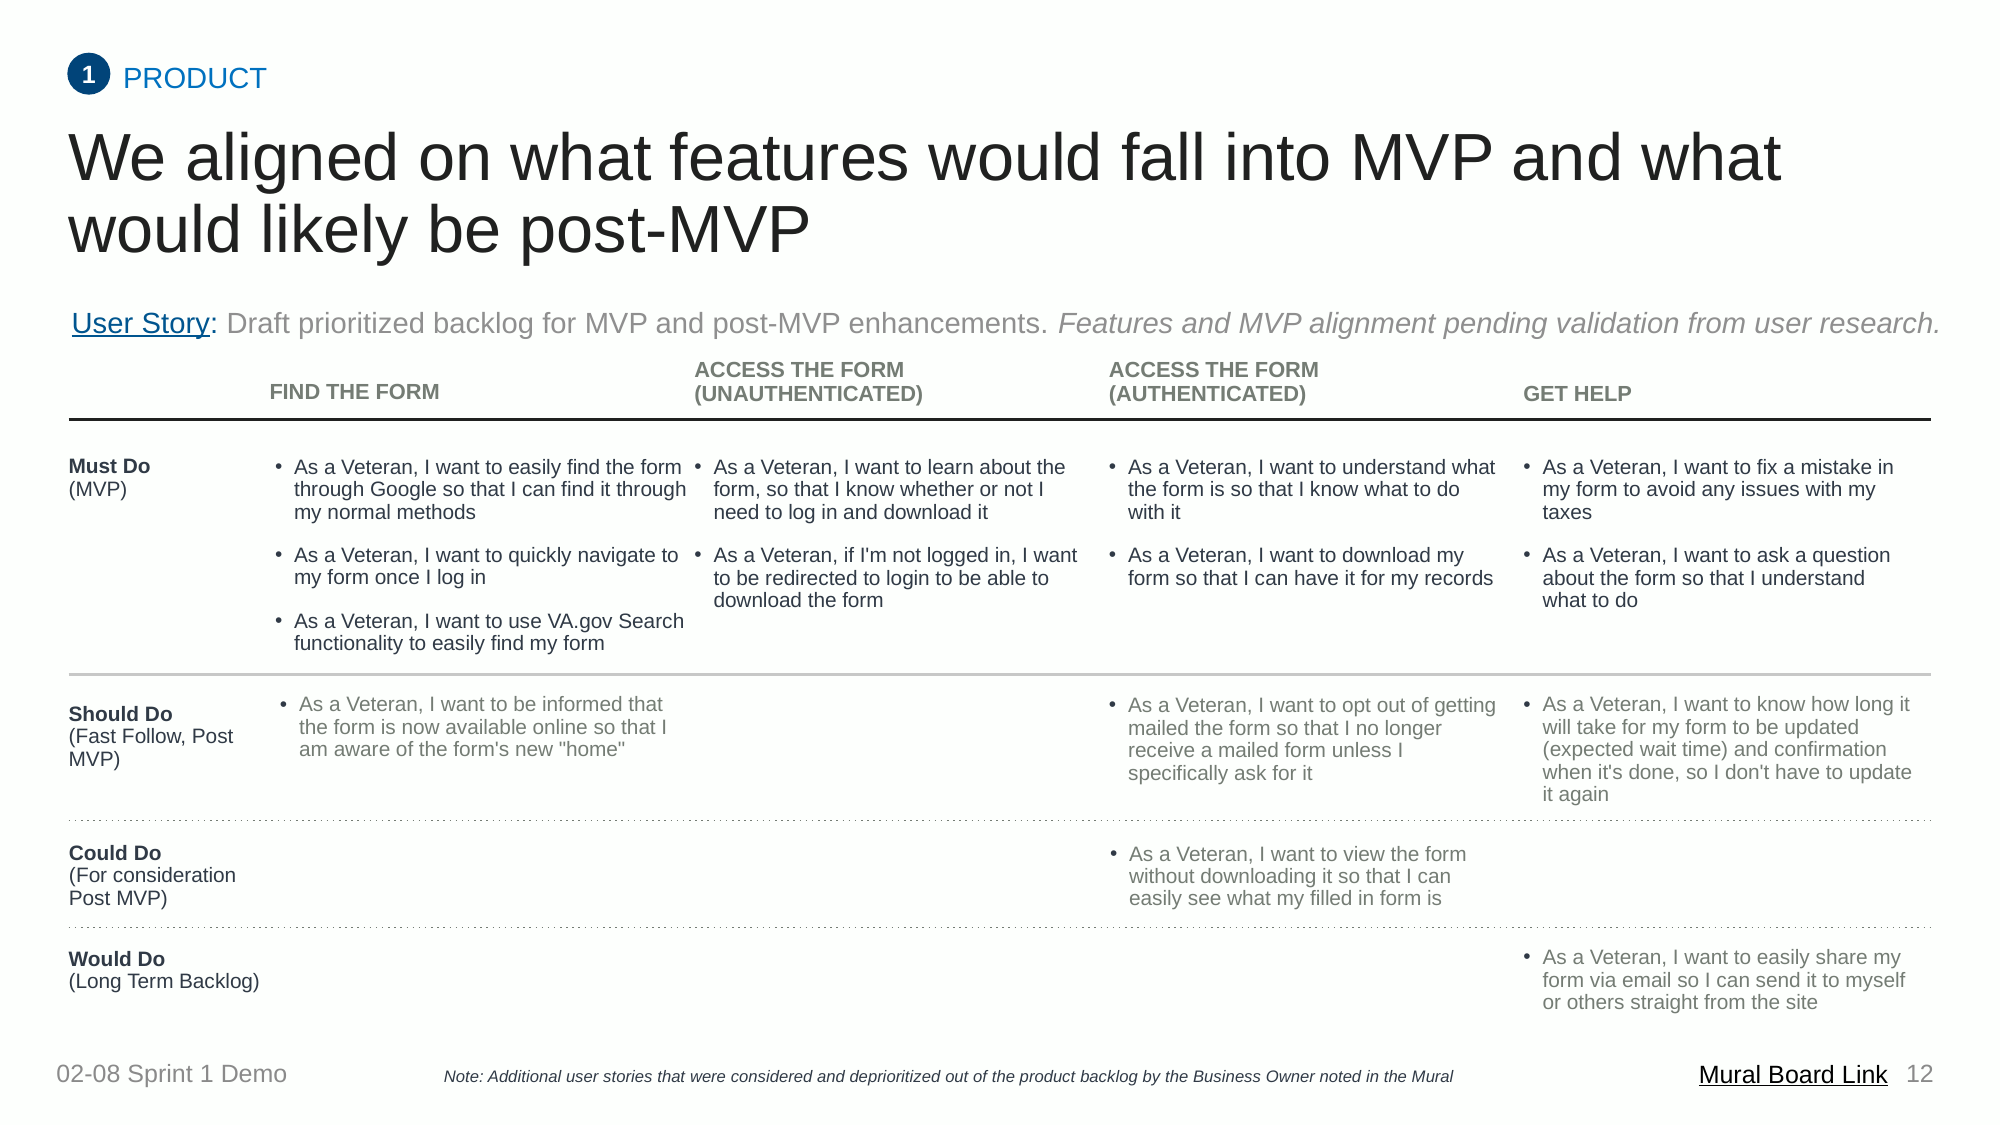

PRODUCT
1
We aligned on what features would fall into MVP and what would likely be post-MVP
User Story: Draft prioritized backlog for MVP and post-MVP enhancements. Features and MVP alignment pending validation from user research.
ACCESS THE FORM (UNAUTHENTICATED)
ACCESS THE FORM (AUTHENTICATED)
GET HELP
FIND THE FORM
Must Do
(MVP)
As a Veteran, I want to easily find the form through Google so that I can find it through my normal methods
As a Veteran, I want to quickly navigate to my form once I log in
As a Veteran, I want to use VA.gov Search functionality to easily find my form
As a Veteran, I want to learn about the form, so that I know whether or not I need to log in and download it
As a Veteran, if I'm not logged in, I want to be redirected to login to be able to download the form
As a Veteran, I want to understand what the form is so that I know what to do with it
As a Veteran, I want to download my form so that I can have it for my records
As a Veteran, I want to fix a mistake in my form to avoid any issues with my taxes
As a Veteran, I want to ask a question about the form so that I understand what to do
As a Veteran, I want to be informed that the form is now available online so that I am aware of the form's new "home"
As a Veteran, I want to know how long it will take for my form to be updated (expected wait time) and confirmation when it's done, so I don't have to update it again
As a Veteran, I want to opt out of getting mailed the form so that I no longer receive a mailed form unless I specifically ask for it
Should Do
(Fast Follow, Post MVP)
Could Do
(For consideration Post MVP)
As a Veteran, I want to view the form without downloading it so that I can easily see what my filled in form is
As a Veteran, I want to easily share my form via email so I can send it to myself or others straight from the site
Would Do
(Long Term Backlog)
02-08 Sprint 1 Demo
12
Mural Board Link
Note: Additional user stories that were considered and deprioritized out of the product backlog by the Business Owner noted in the Mural